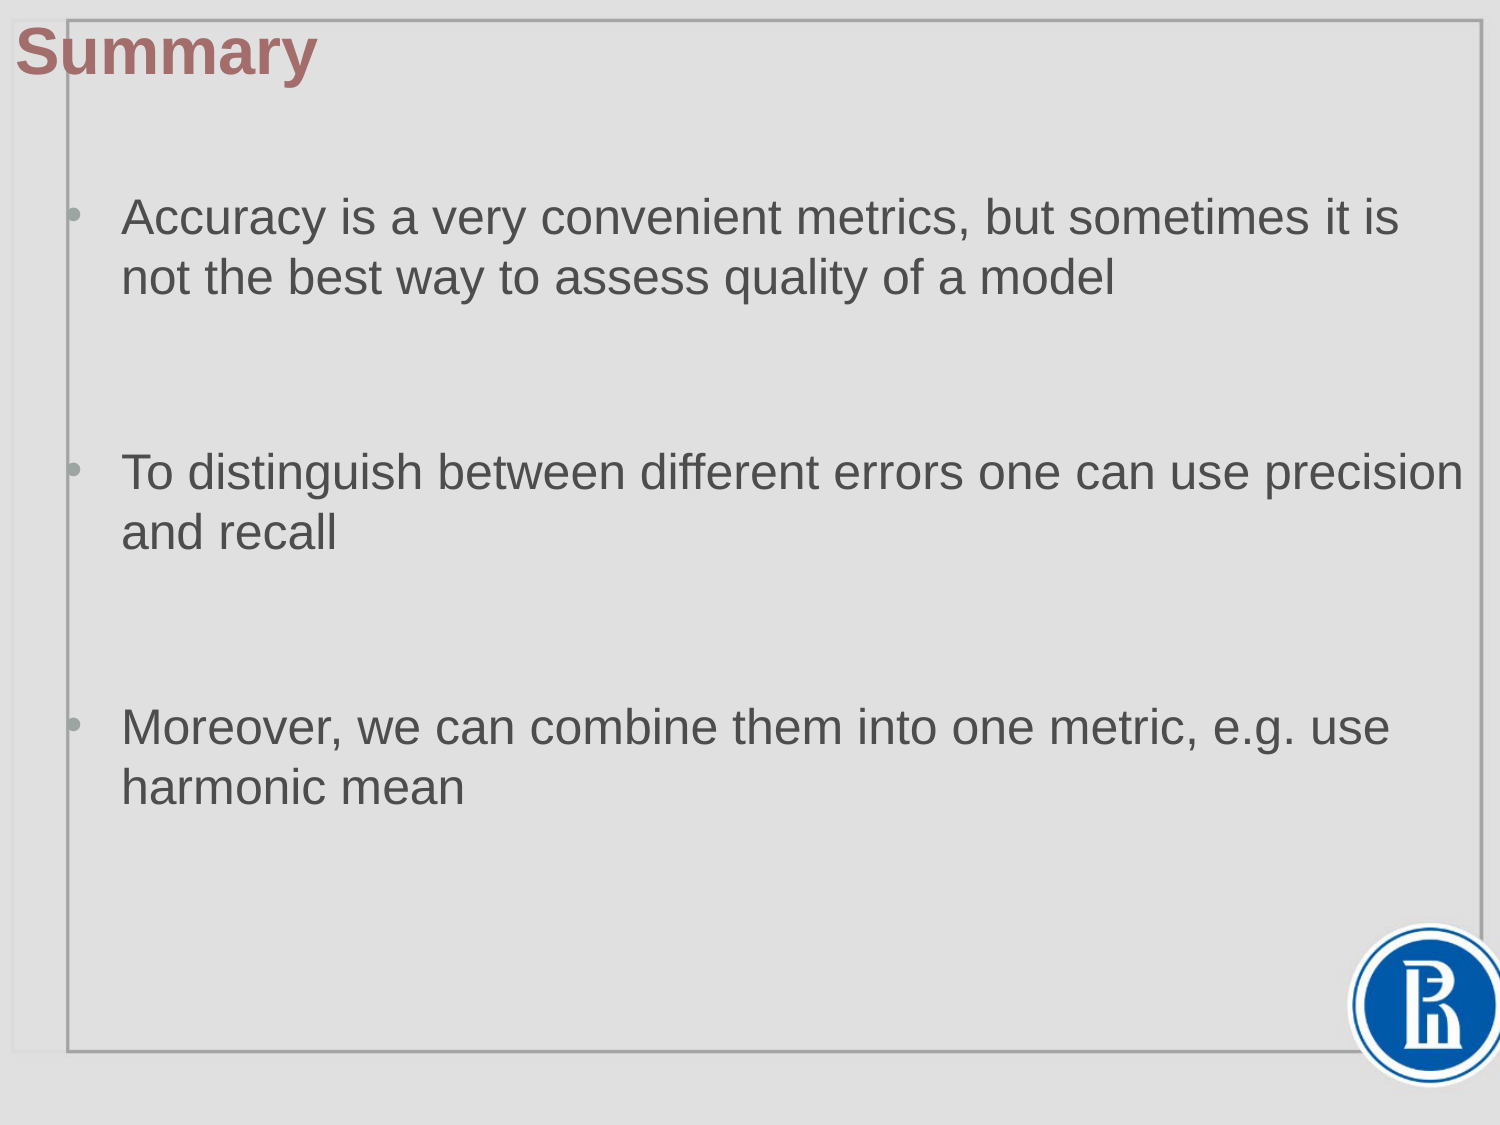

# Summary
Accuracy is a very convenient metrics, but sometimes it is not the best way to assess quality of a model

To distinguish between different errors one can use precision and recall

Moreover, we can combine them into one metric, e.g. use harmonic mean